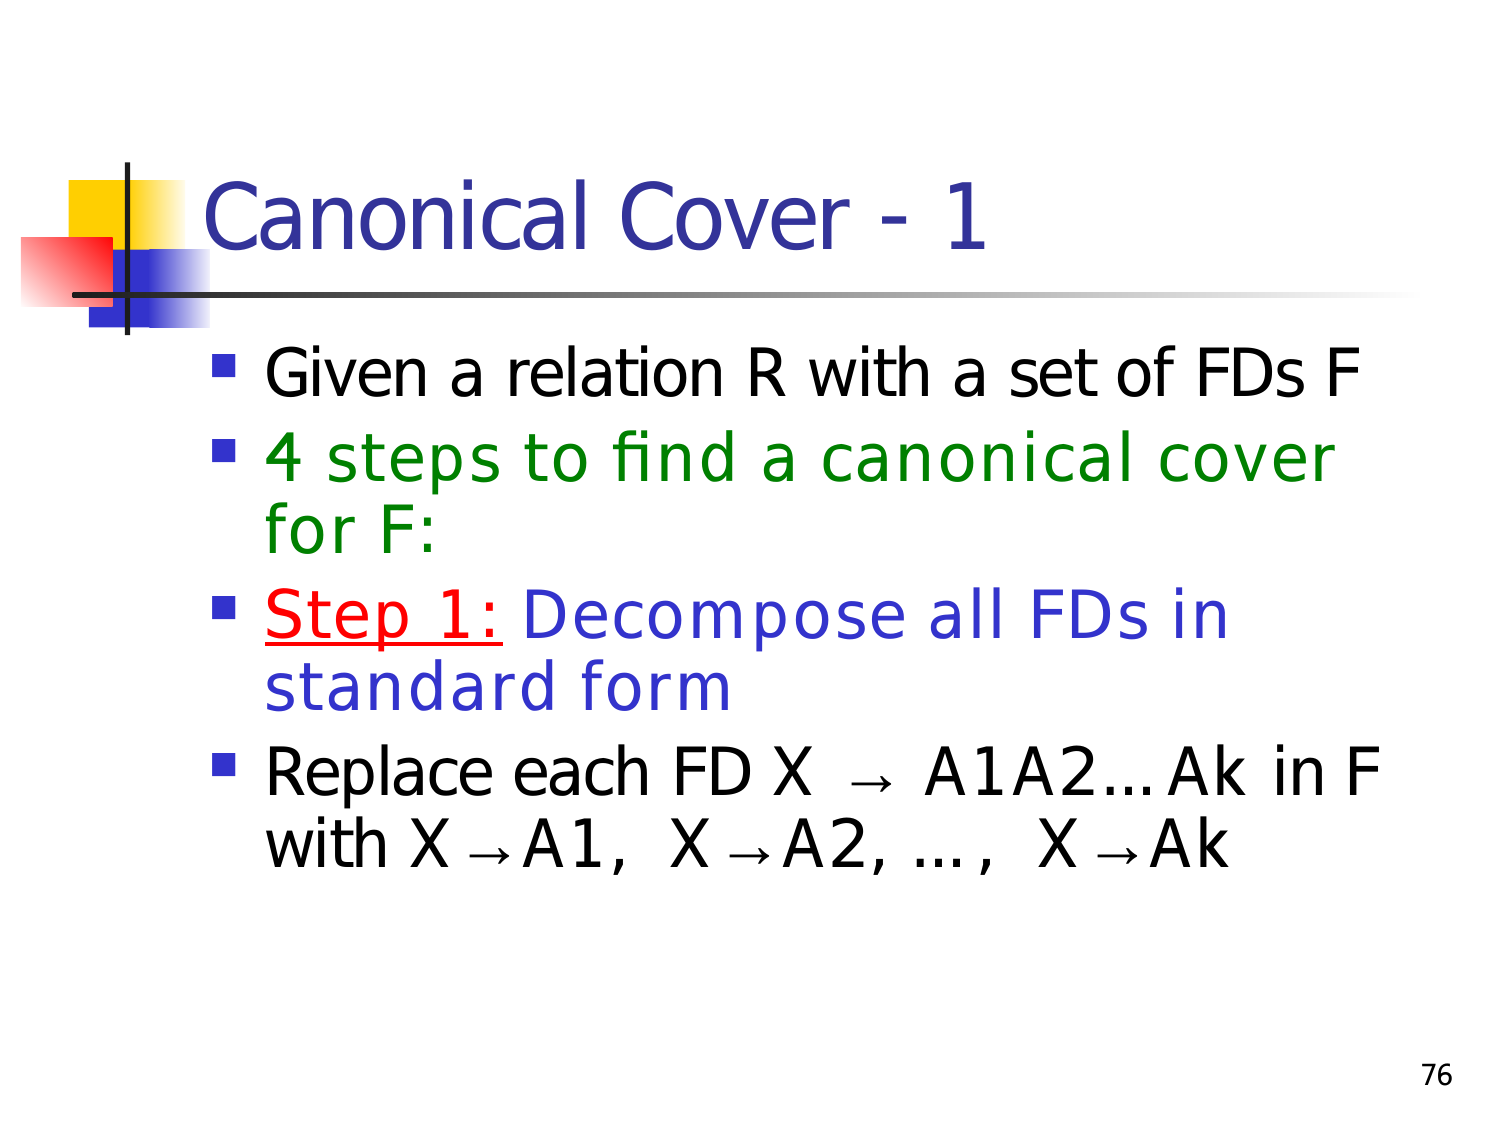

# Canonical Cover - 1
Given a relation R with a set of FDs F
4 steps to find a canonical cover for F:
Step 1: Decompose all FDs in standard form
Replace each FD X → A1A2…Ak in F with X→A1,  X→A2, …,  X→Ak
76